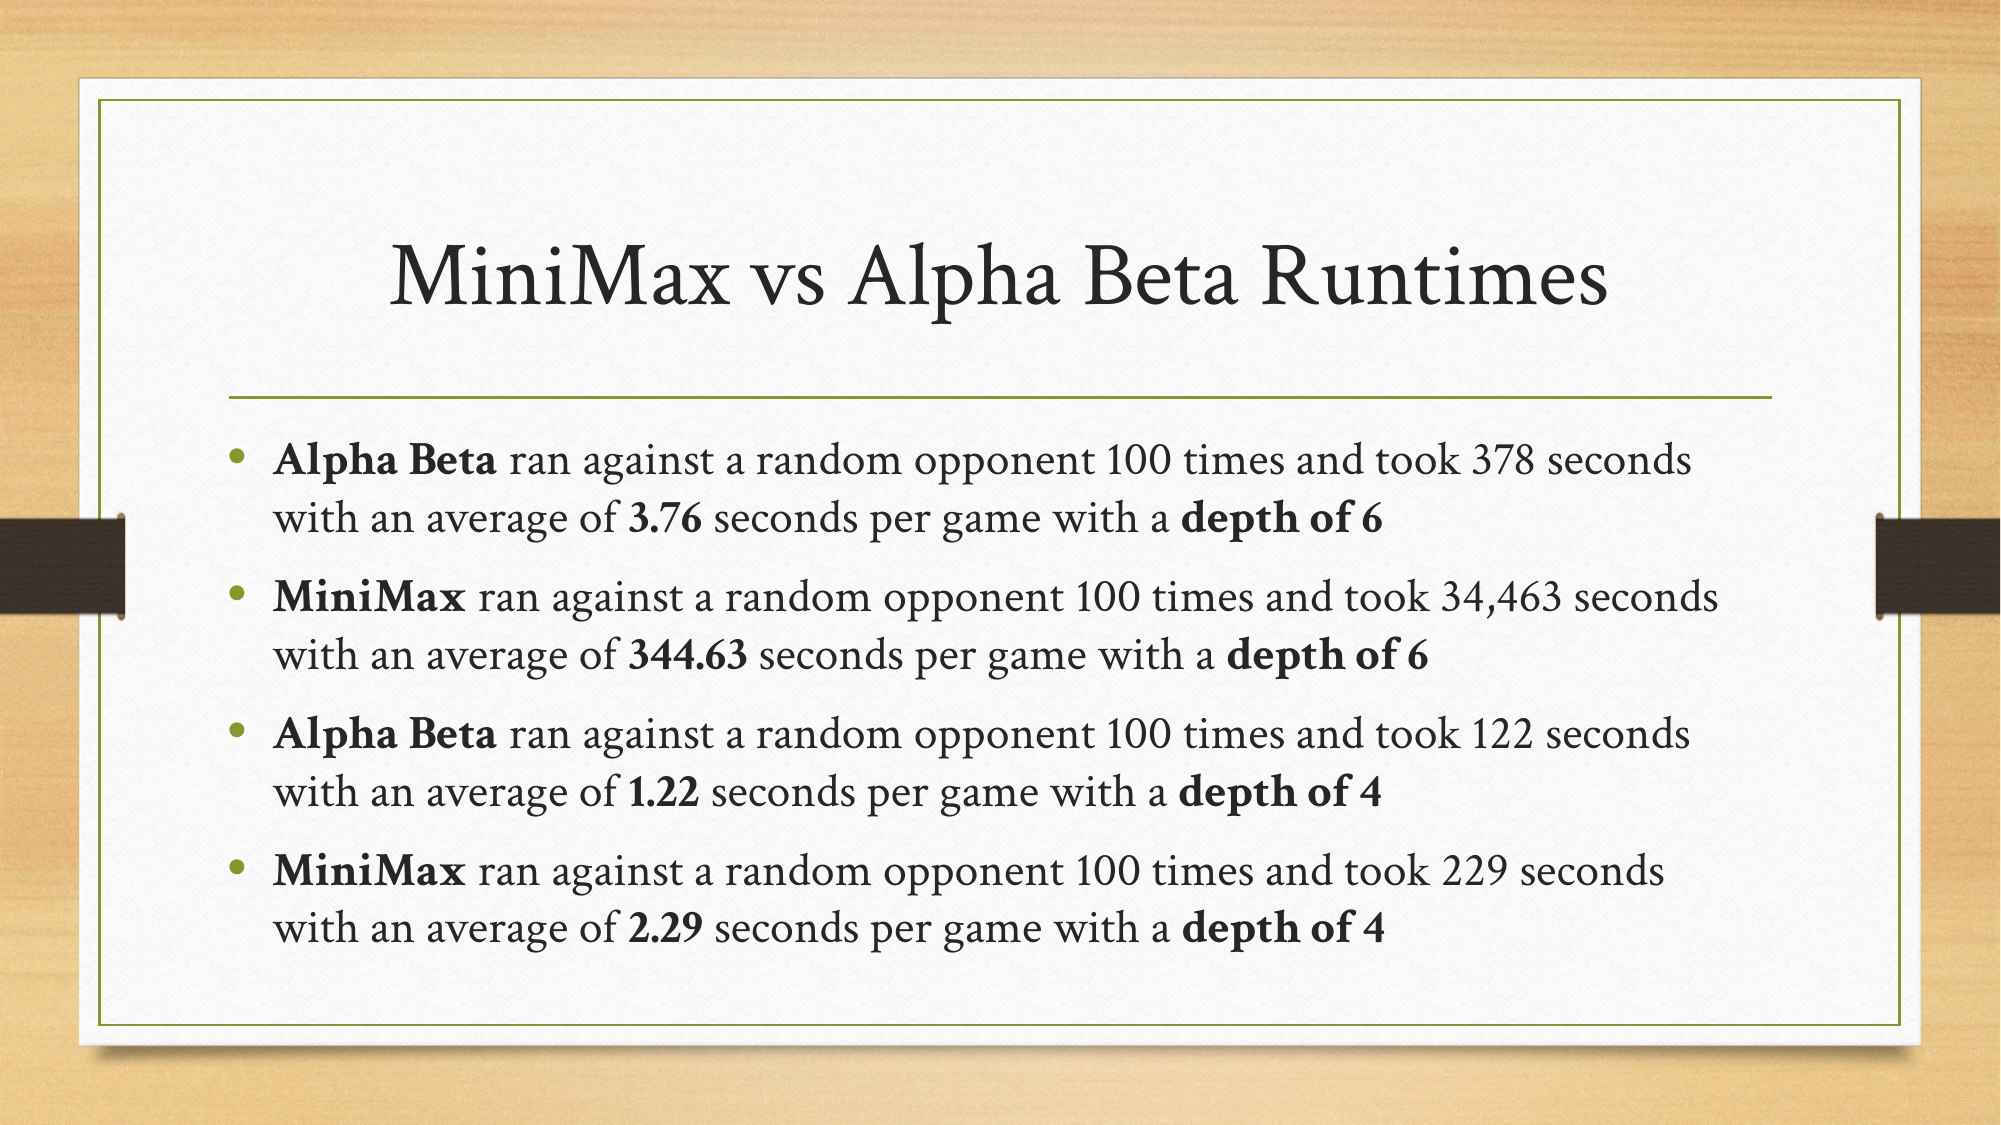

# MiniMax vs Alpha Beta Runtimes
Alpha Beta ran against a random opponent 100 times and took 378 seconds with an average of 3.76 seconds per game with a depth of 6
MiniMax ran against a random opponent 100 times and took 34,463 seconds with an average of 344.63 seconds per game with a depth of 6
Alpha Beta ran against a random opponent 100 times and took 122 seconds with an average of 1.22 seconds per game with a depth of 4
MiniMax ran against a random opponent 100 times and took 229 seconds with an average of 2.29 seconds per game with a depth of 4